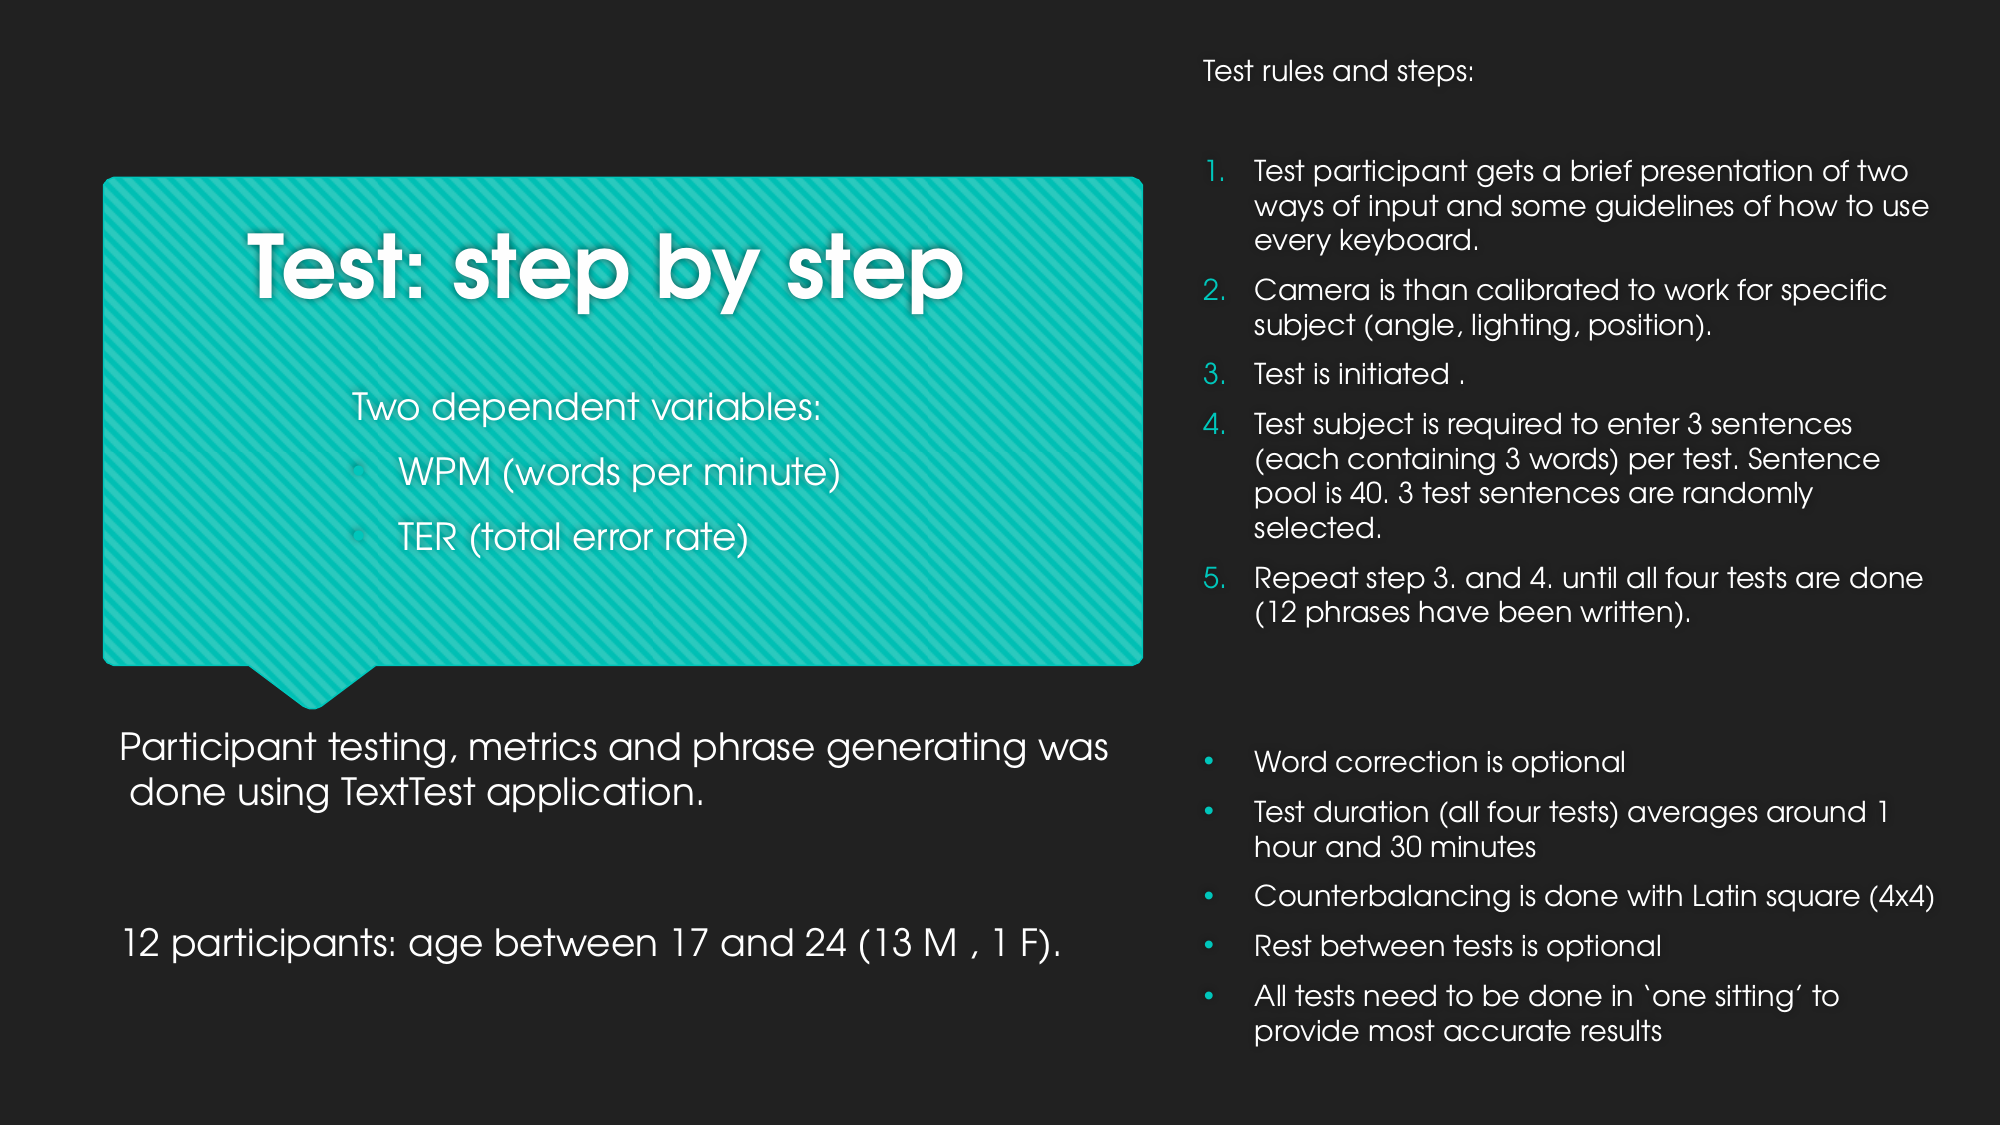

Test rules and steps:

Test participant gets a brief presentation of two ways of input and some guidelines of how to use every keyboard.
Camera is than calibrated to work for specific subject (angle, lighting, position).
Test is initiated .
Test subject is required to enter 3 sentences (each containing 3 words) per test. Sentence pool is 40. 3 test sentences are randomly selected.
Repeat step 3. and 4. until all four tests are done (12 phrases have been written).

Word correction is optional
Test duration (all four tests) averages around 1 hour and 30 minutes
Counterbalancing is done with Latin square (4x4)
Rest between tests is optional
All tests need to be done in ‘one sitting’ to provide most accurate results

# Test: step by step
Two dependent variables:
WPM (words per minute)
TER (total error rate)
Participant testing, metrics and phrase generating was  done using TextTest application.
12 participants: age between 17 and 24 (13 M , 1 F).